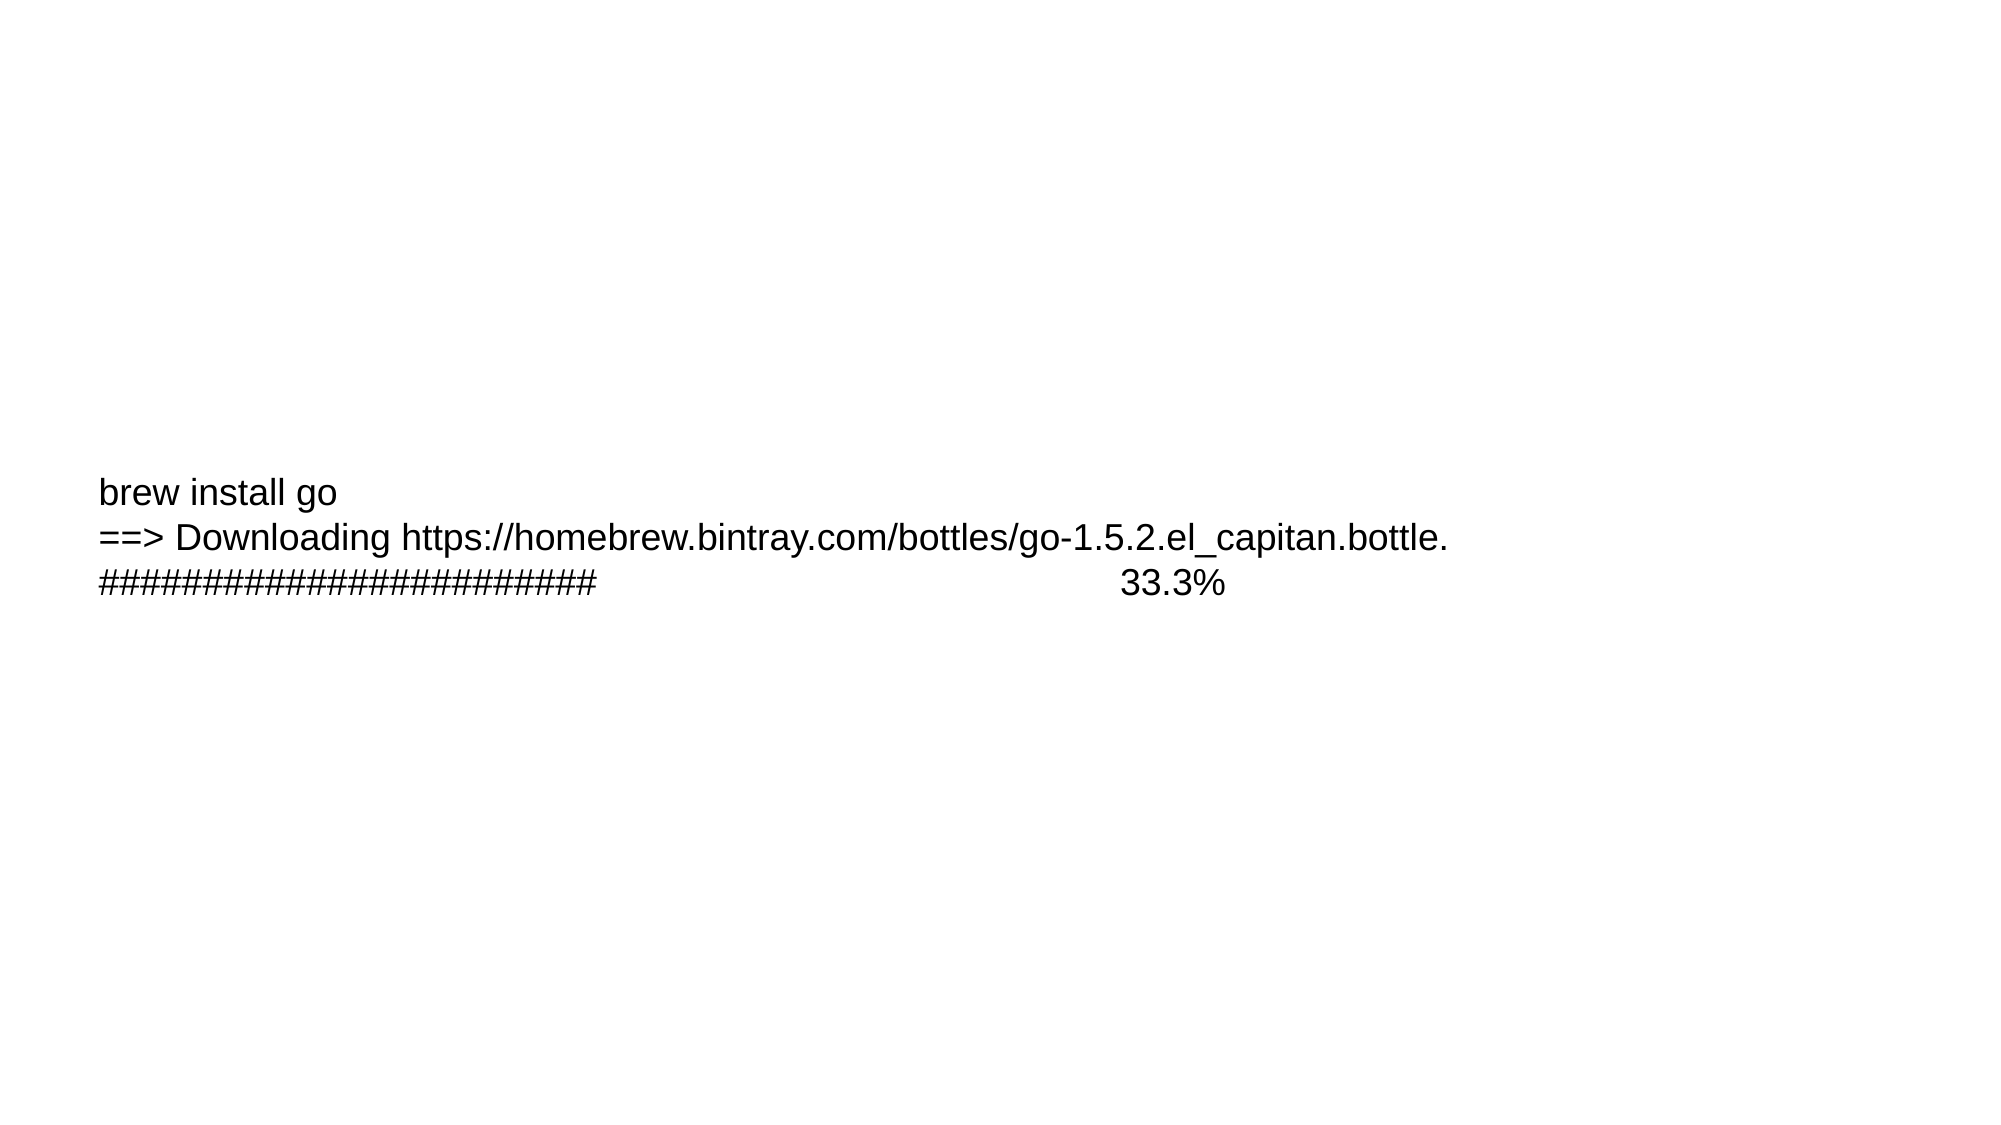

brew install go
==> Downloading https://homebrew.bintray.com/bottles/go-1.5.2.el_capitan.bottle.
########################                                                  33.3%